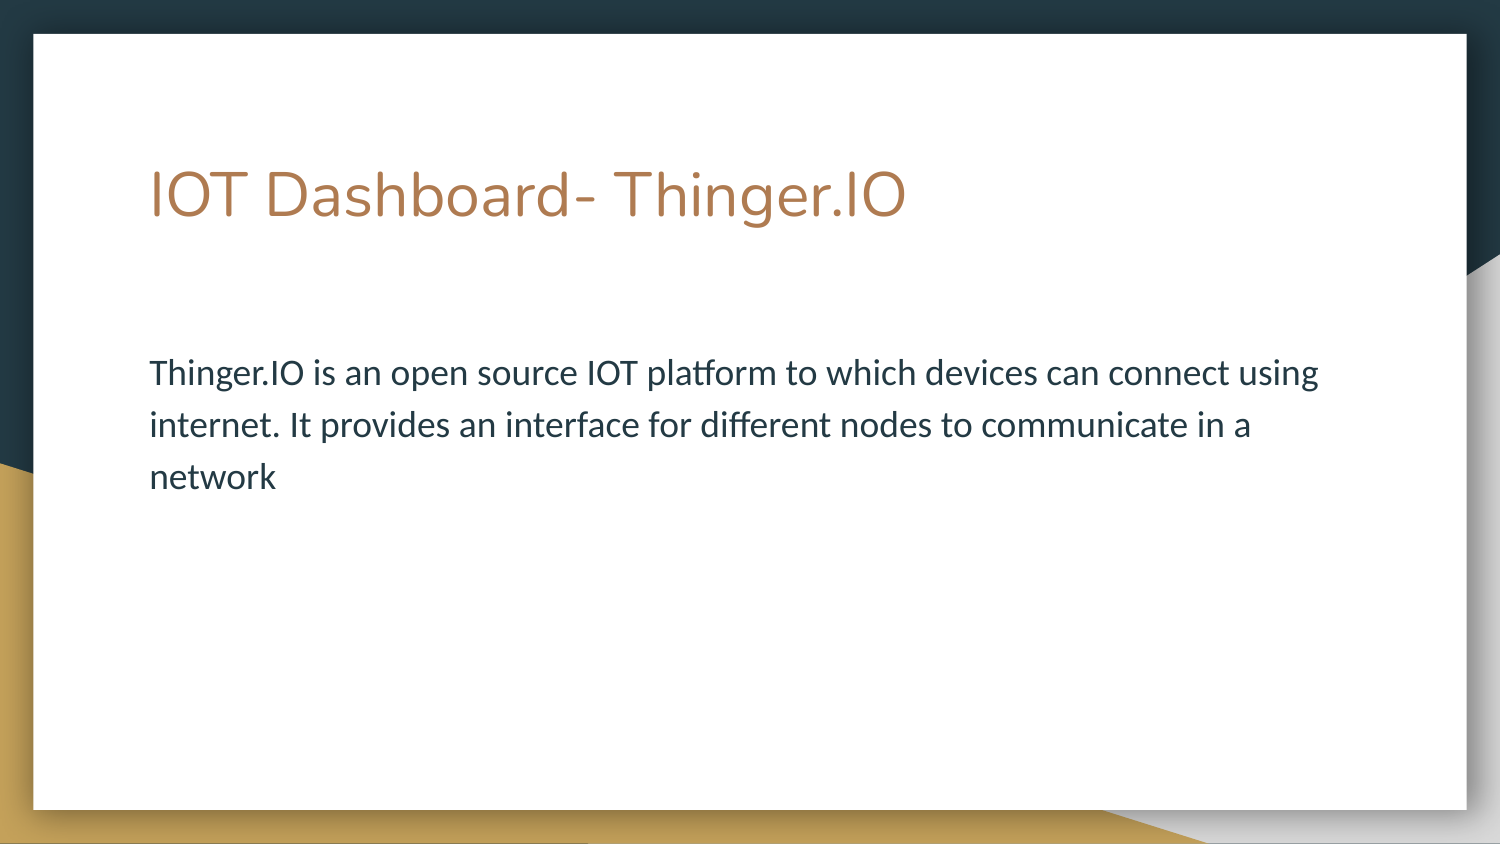

# IOT Dashboard- Thinger.IO
Thinger.IO is an open source IOT platform to which devices can connect using internet. It provides an interface for different nodes to communicate in a network